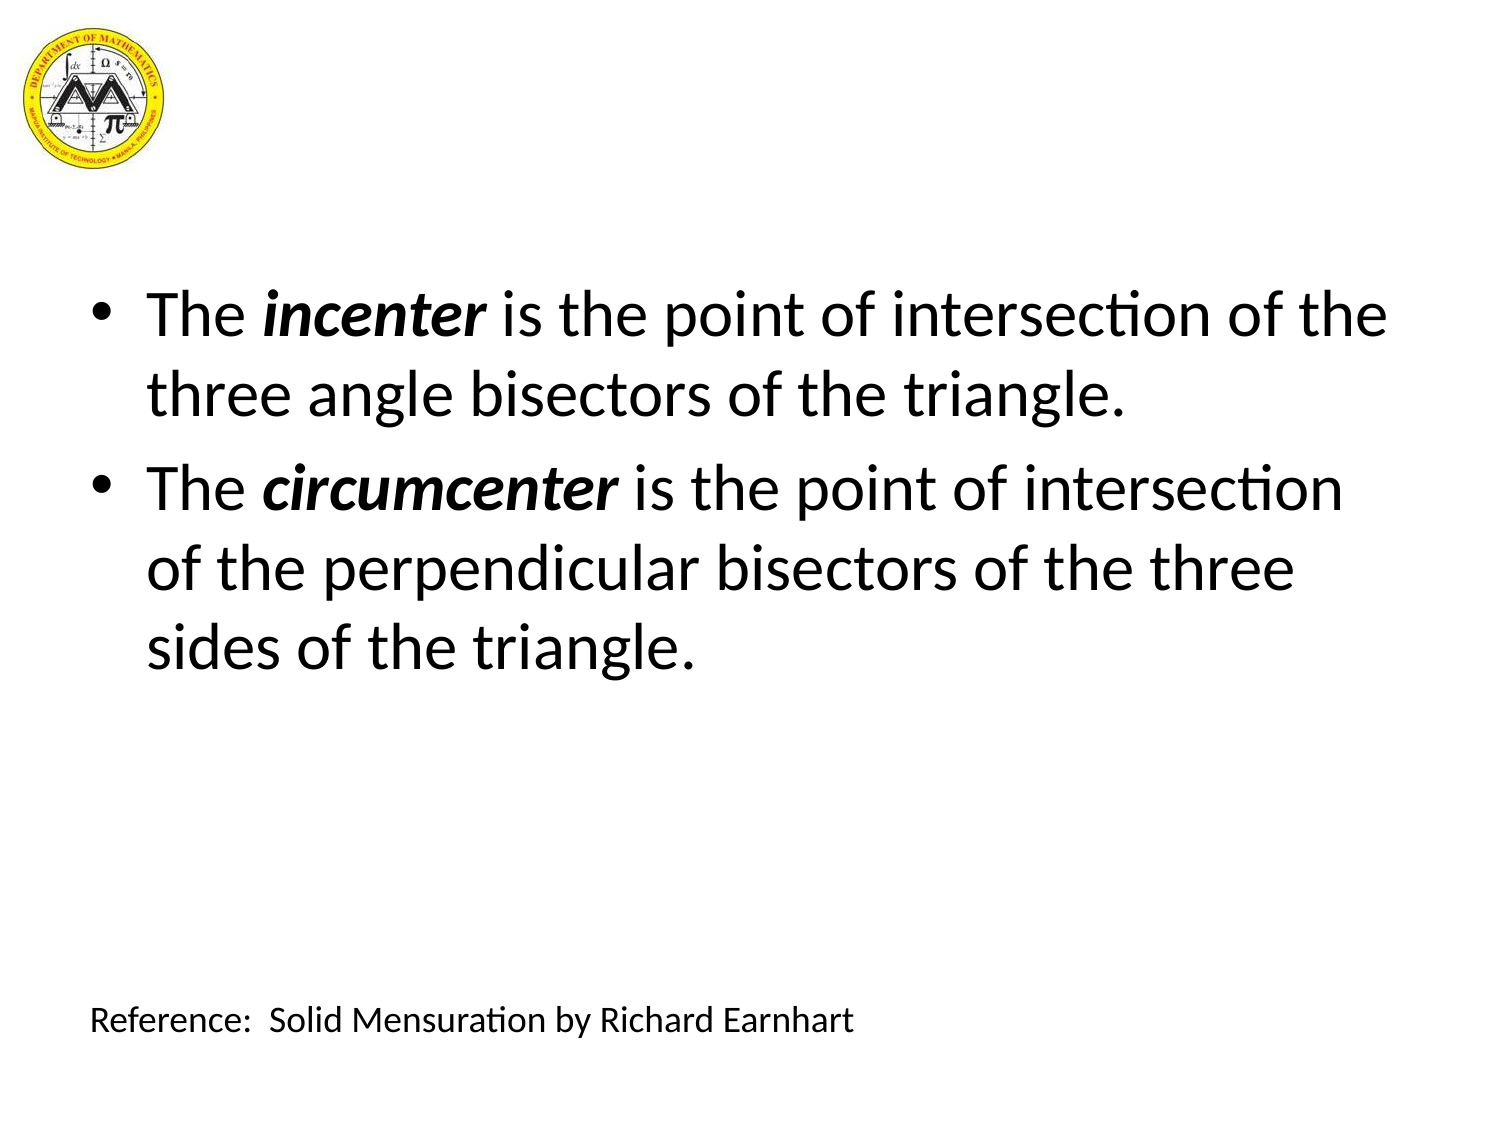

#
The incenter is the point of intersection of the three angle bisectors of the triangle.
The circumcenter is the point of intersection of the perpendicular bisectors of the three sides of the triangle.

Reference:  Solid Mensuration by Richard Earnhart